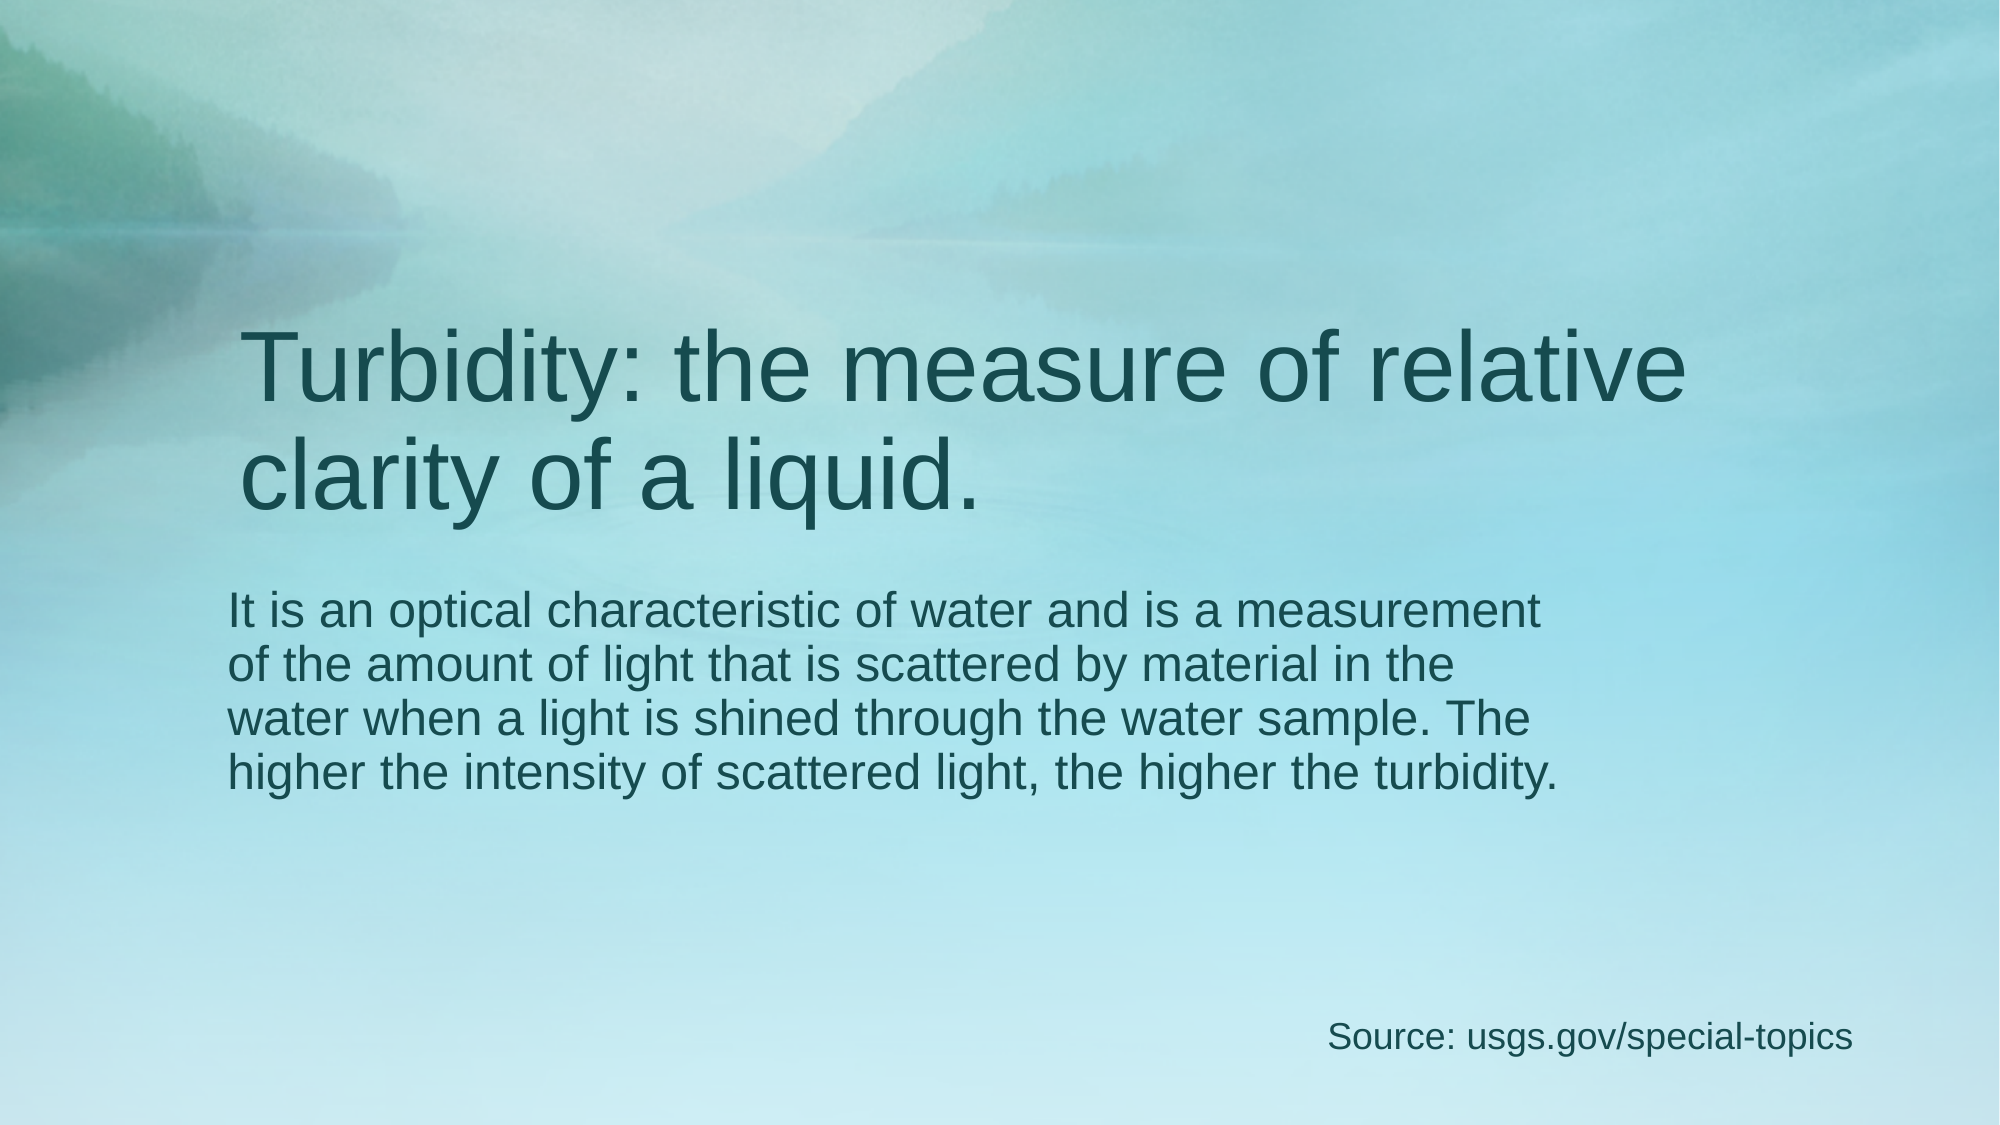

# Turbidity: the measure of relative clarity of a liquid.
It is an optical characteristic of water and is a measurement of the amount of light that is scattered by material in the water when a light is shined through the water sample. The higher the intensity of scattered light, the higher the turbidity.
Source: usgs.gov/special-topics